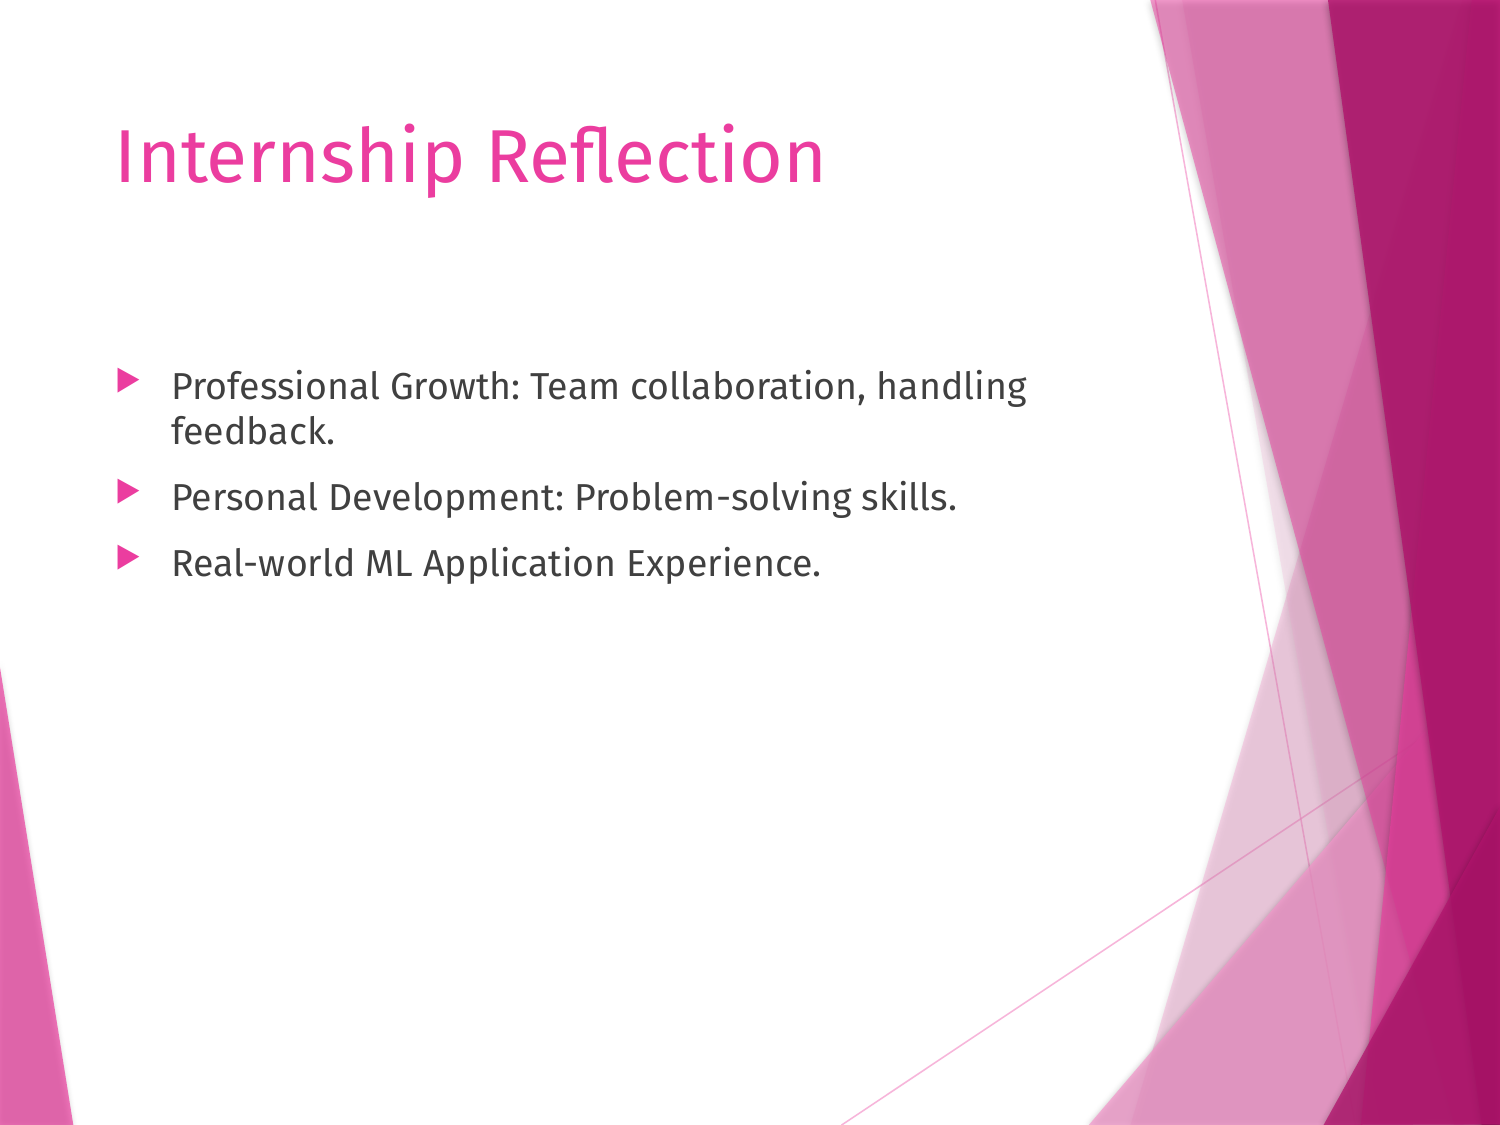

# Internship Reflection
Professional Growth: Team collaboration, handling feedback.
Personal Development: Problem-solving skills.
Real-world ML Application Experience.